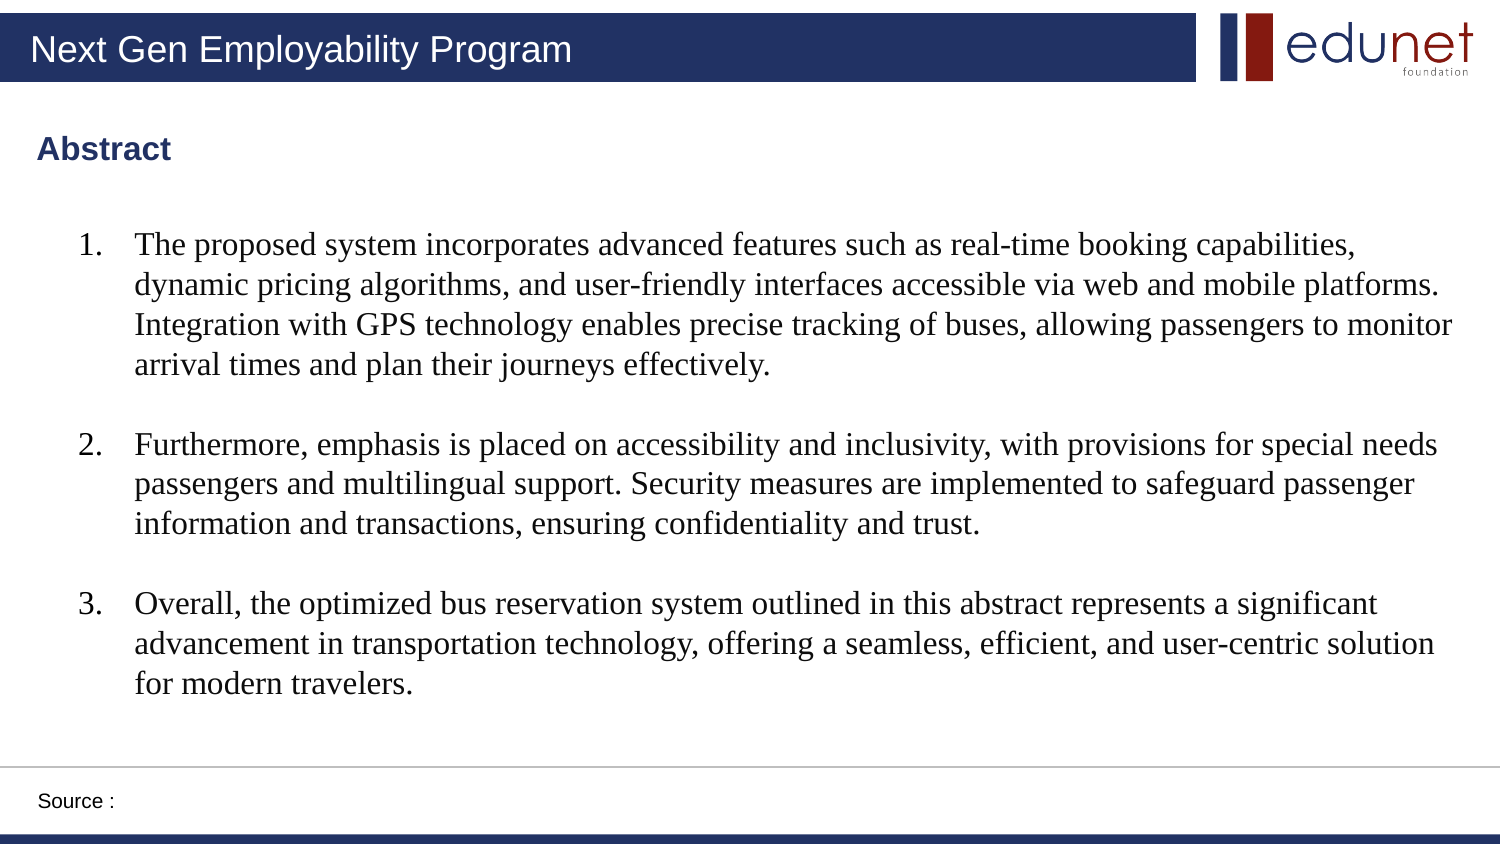

Abstract
The proposed system incorporates advanced features such as real-time booking capabilities, dynamic pricing algorithms, and user-friendly interfaces accessible via web and mobile platforms. Integration with GPS technology enables precise tracking of buses, allowing passengers to monitor arrival times and plan their journeys effectively.

Furthermore, emphasis is placed on accessibility and inclusivity, with provisions for special needs passengers and multilingual support. Security measures are implemented to safeguard passenger information and transactions, ensuring confidentiality and trust.

Overall, the optimized bus reservation system outlined in this abstract represents a significant advancement in transportation technology, offering a seamless, efficient, and user-centric solution for modern travelers.
Source :